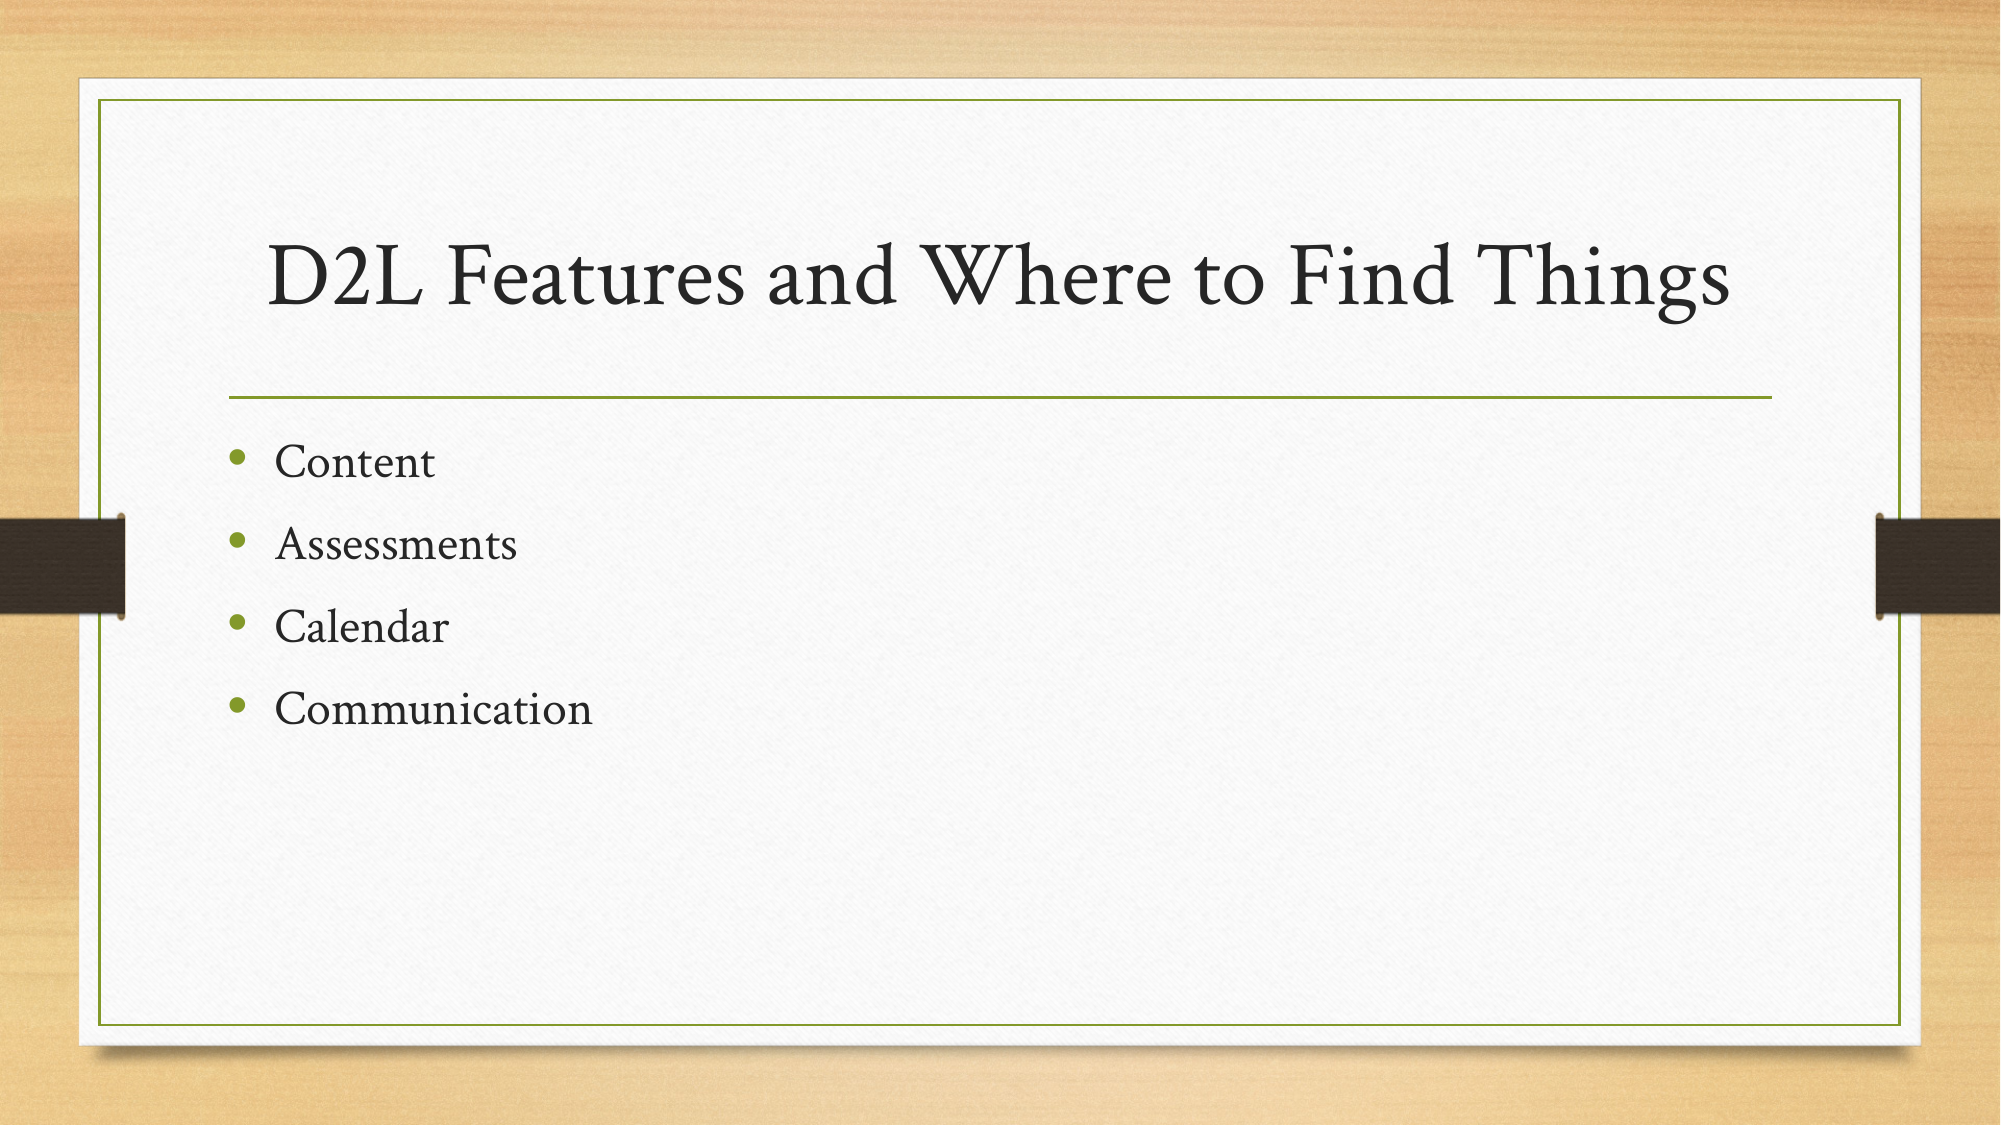

# D2L Features and Where to Find Things
Content
Assessments
Calendar
Communication